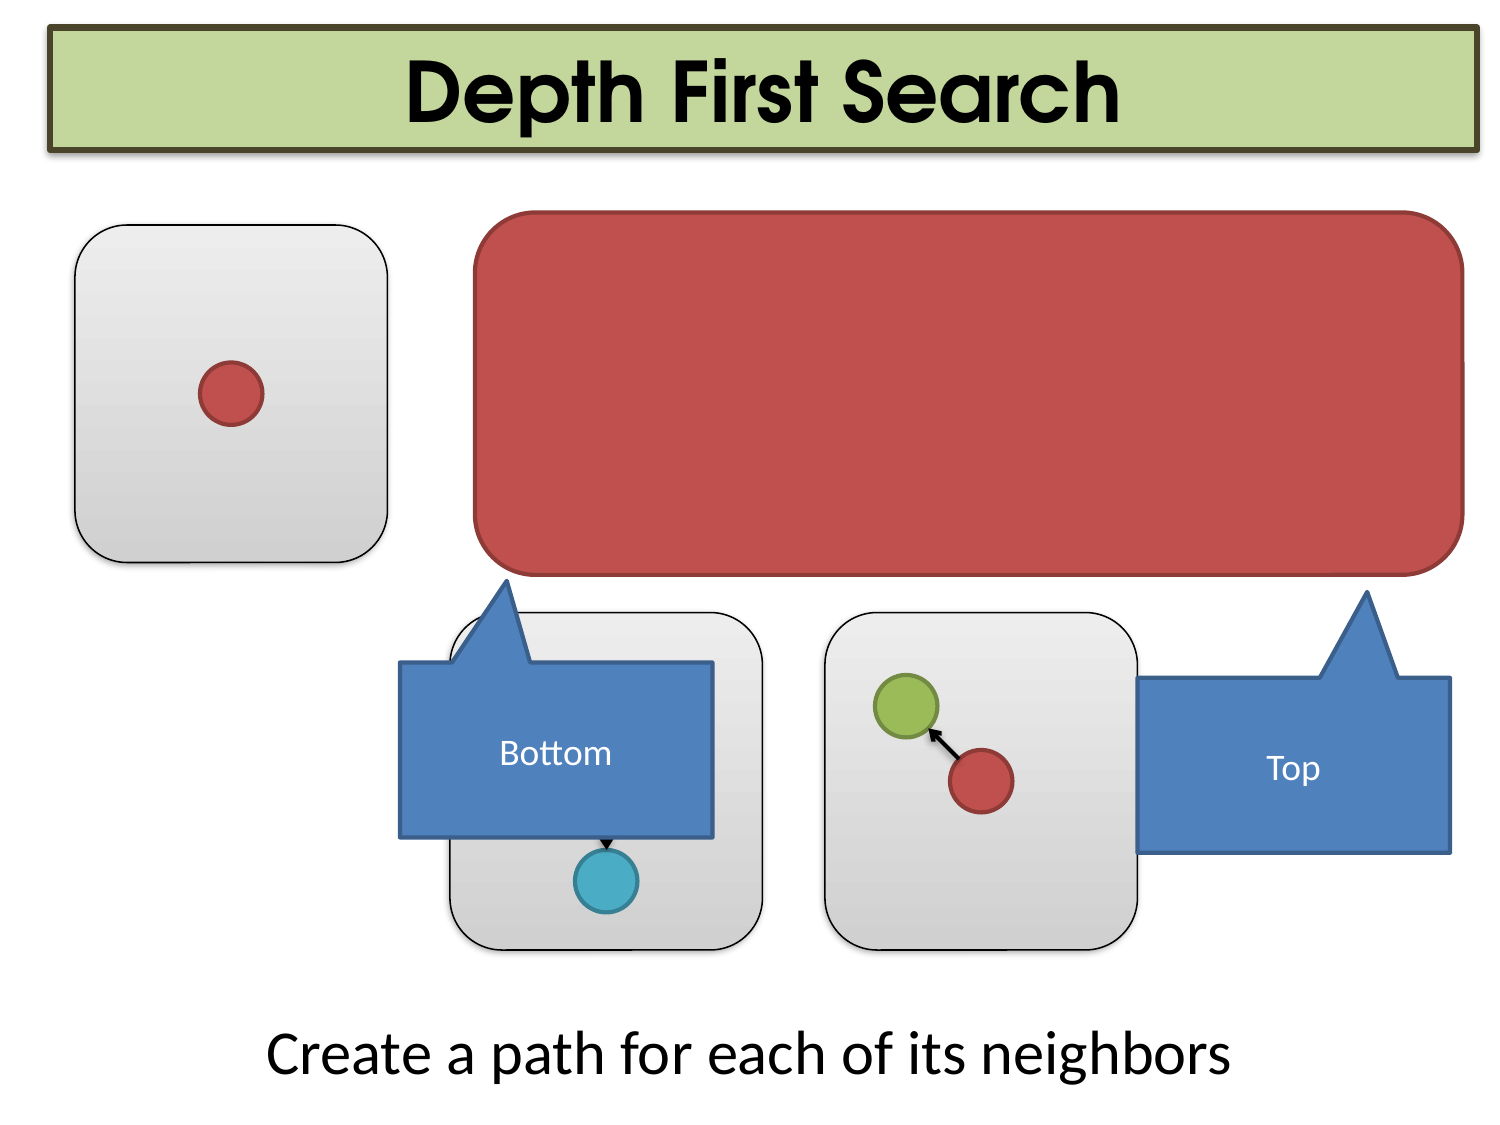

Depth First Search

Bottom

Top

Create a path for each of its neighbors